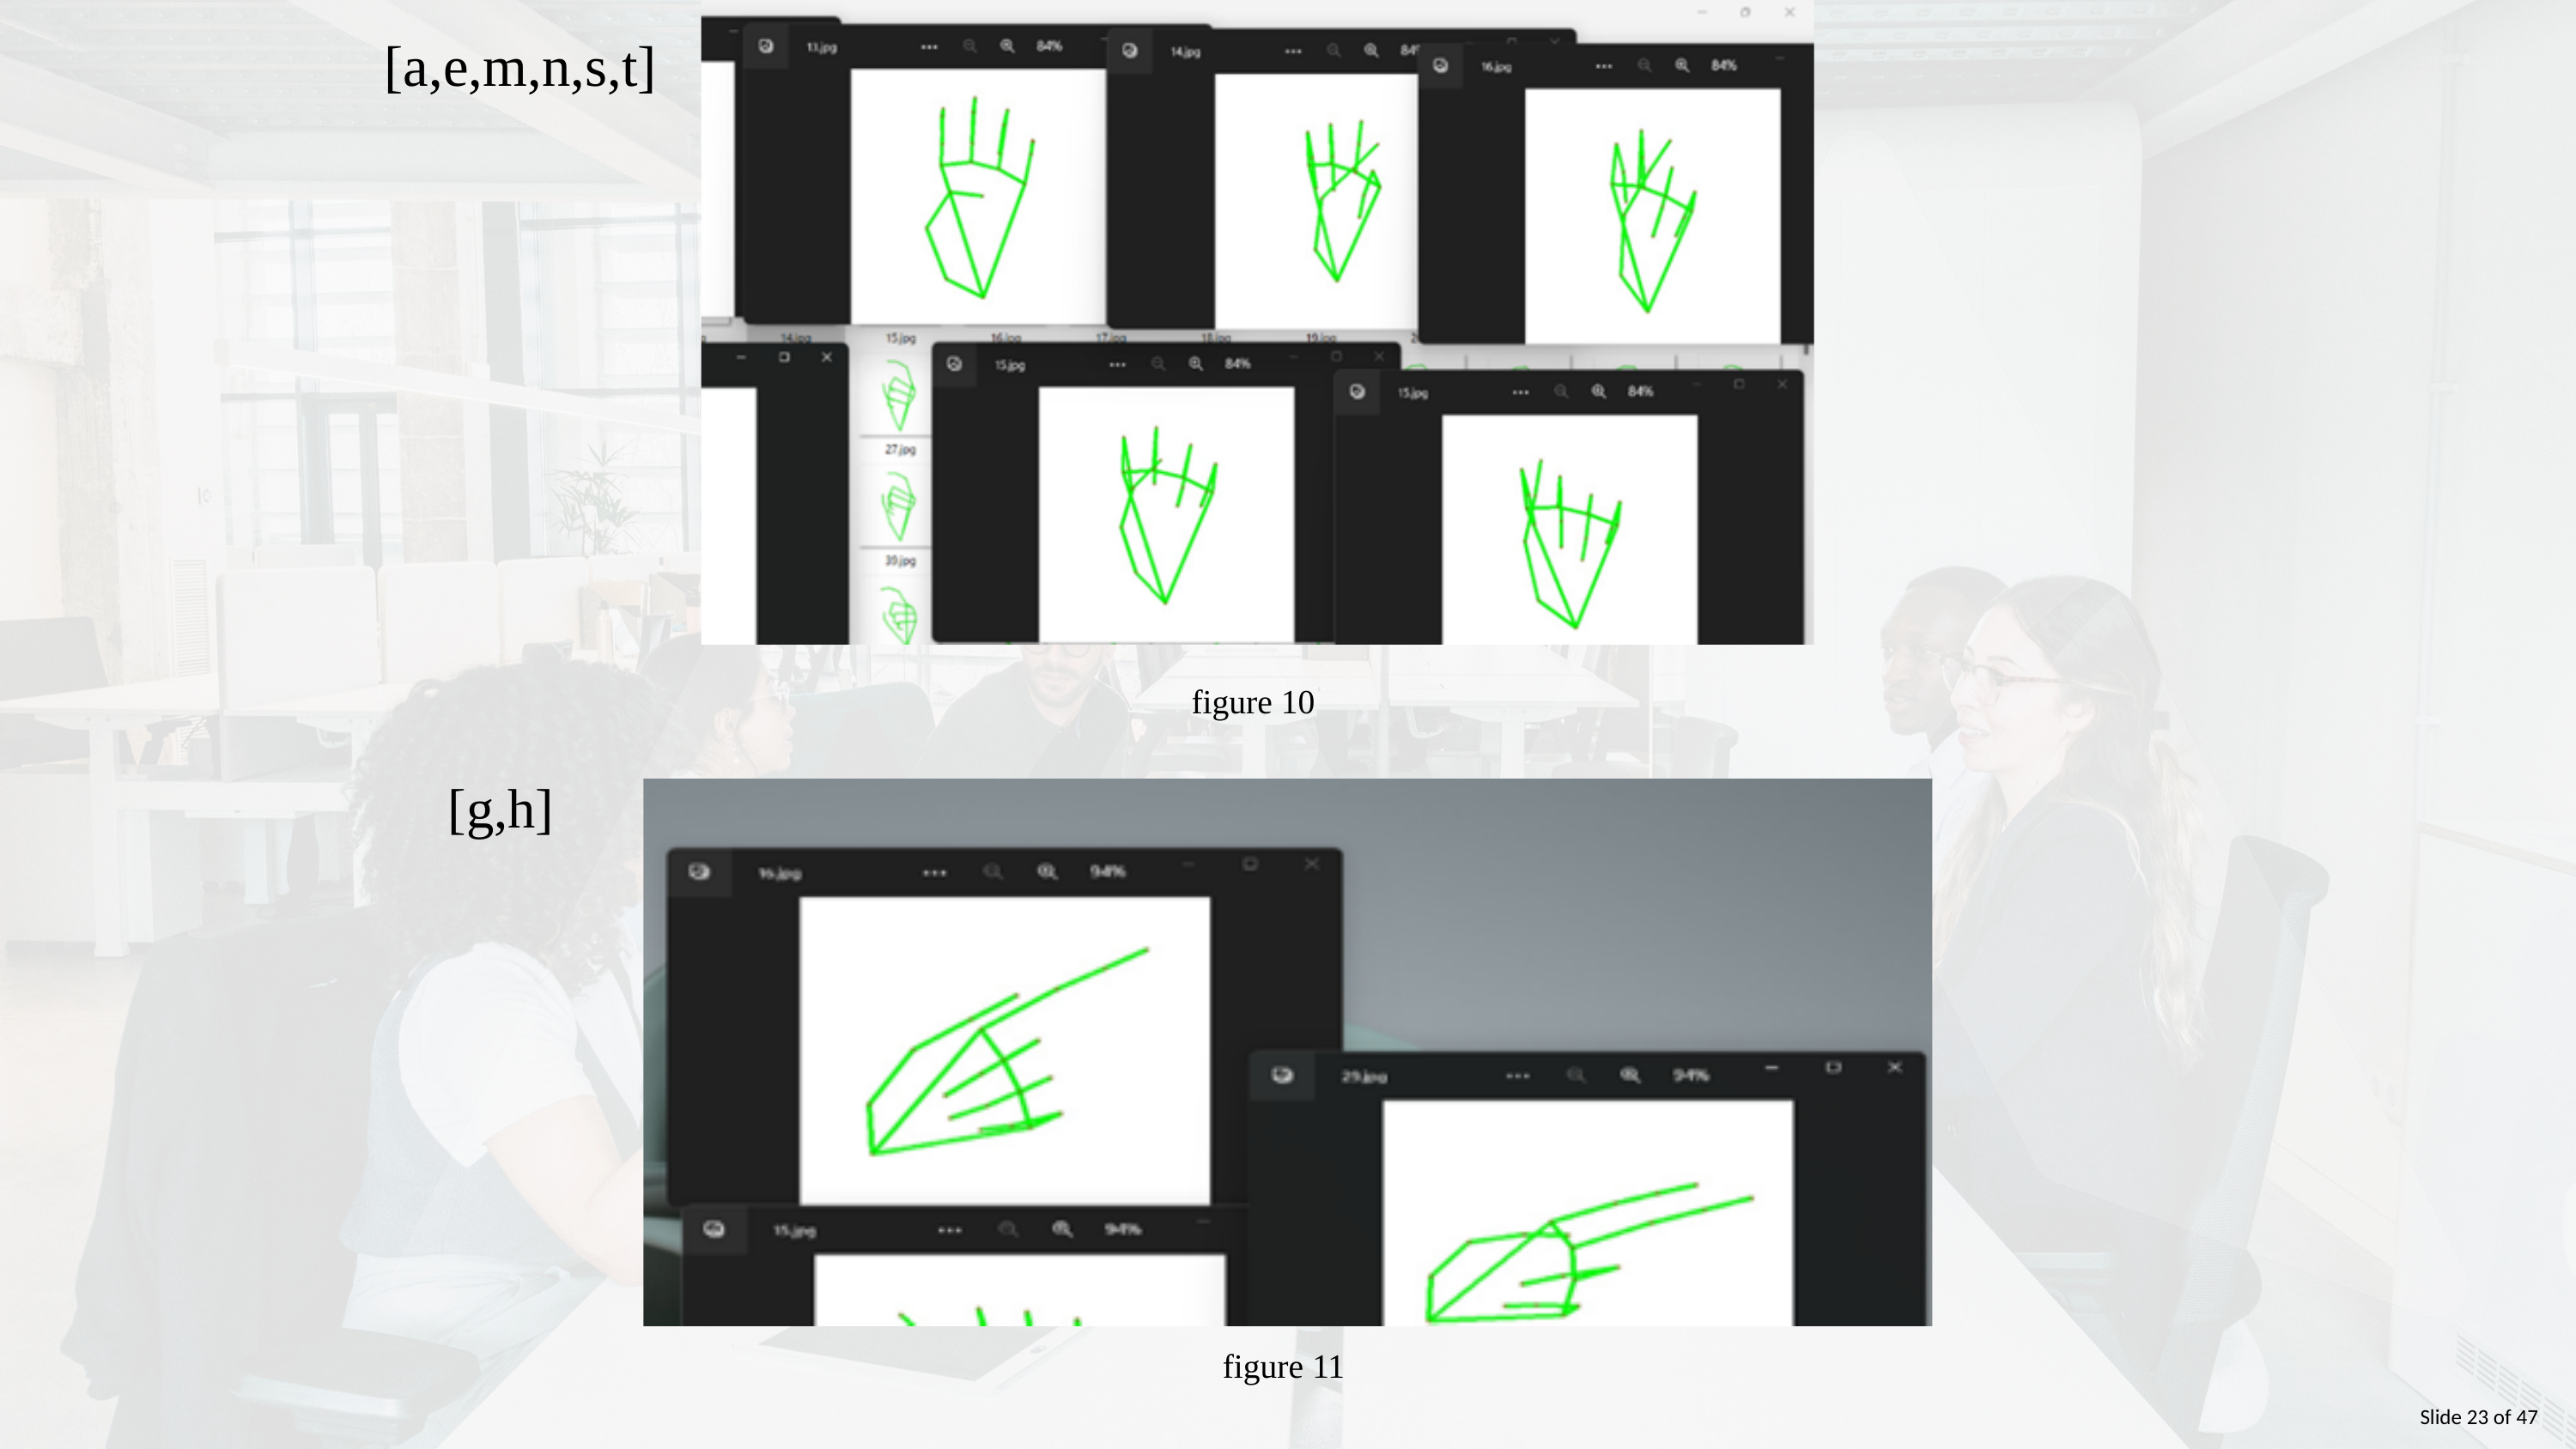

[a,e,m,n,s,t]

figure 10
[g,h]

figure 11
Slide 23 of 47